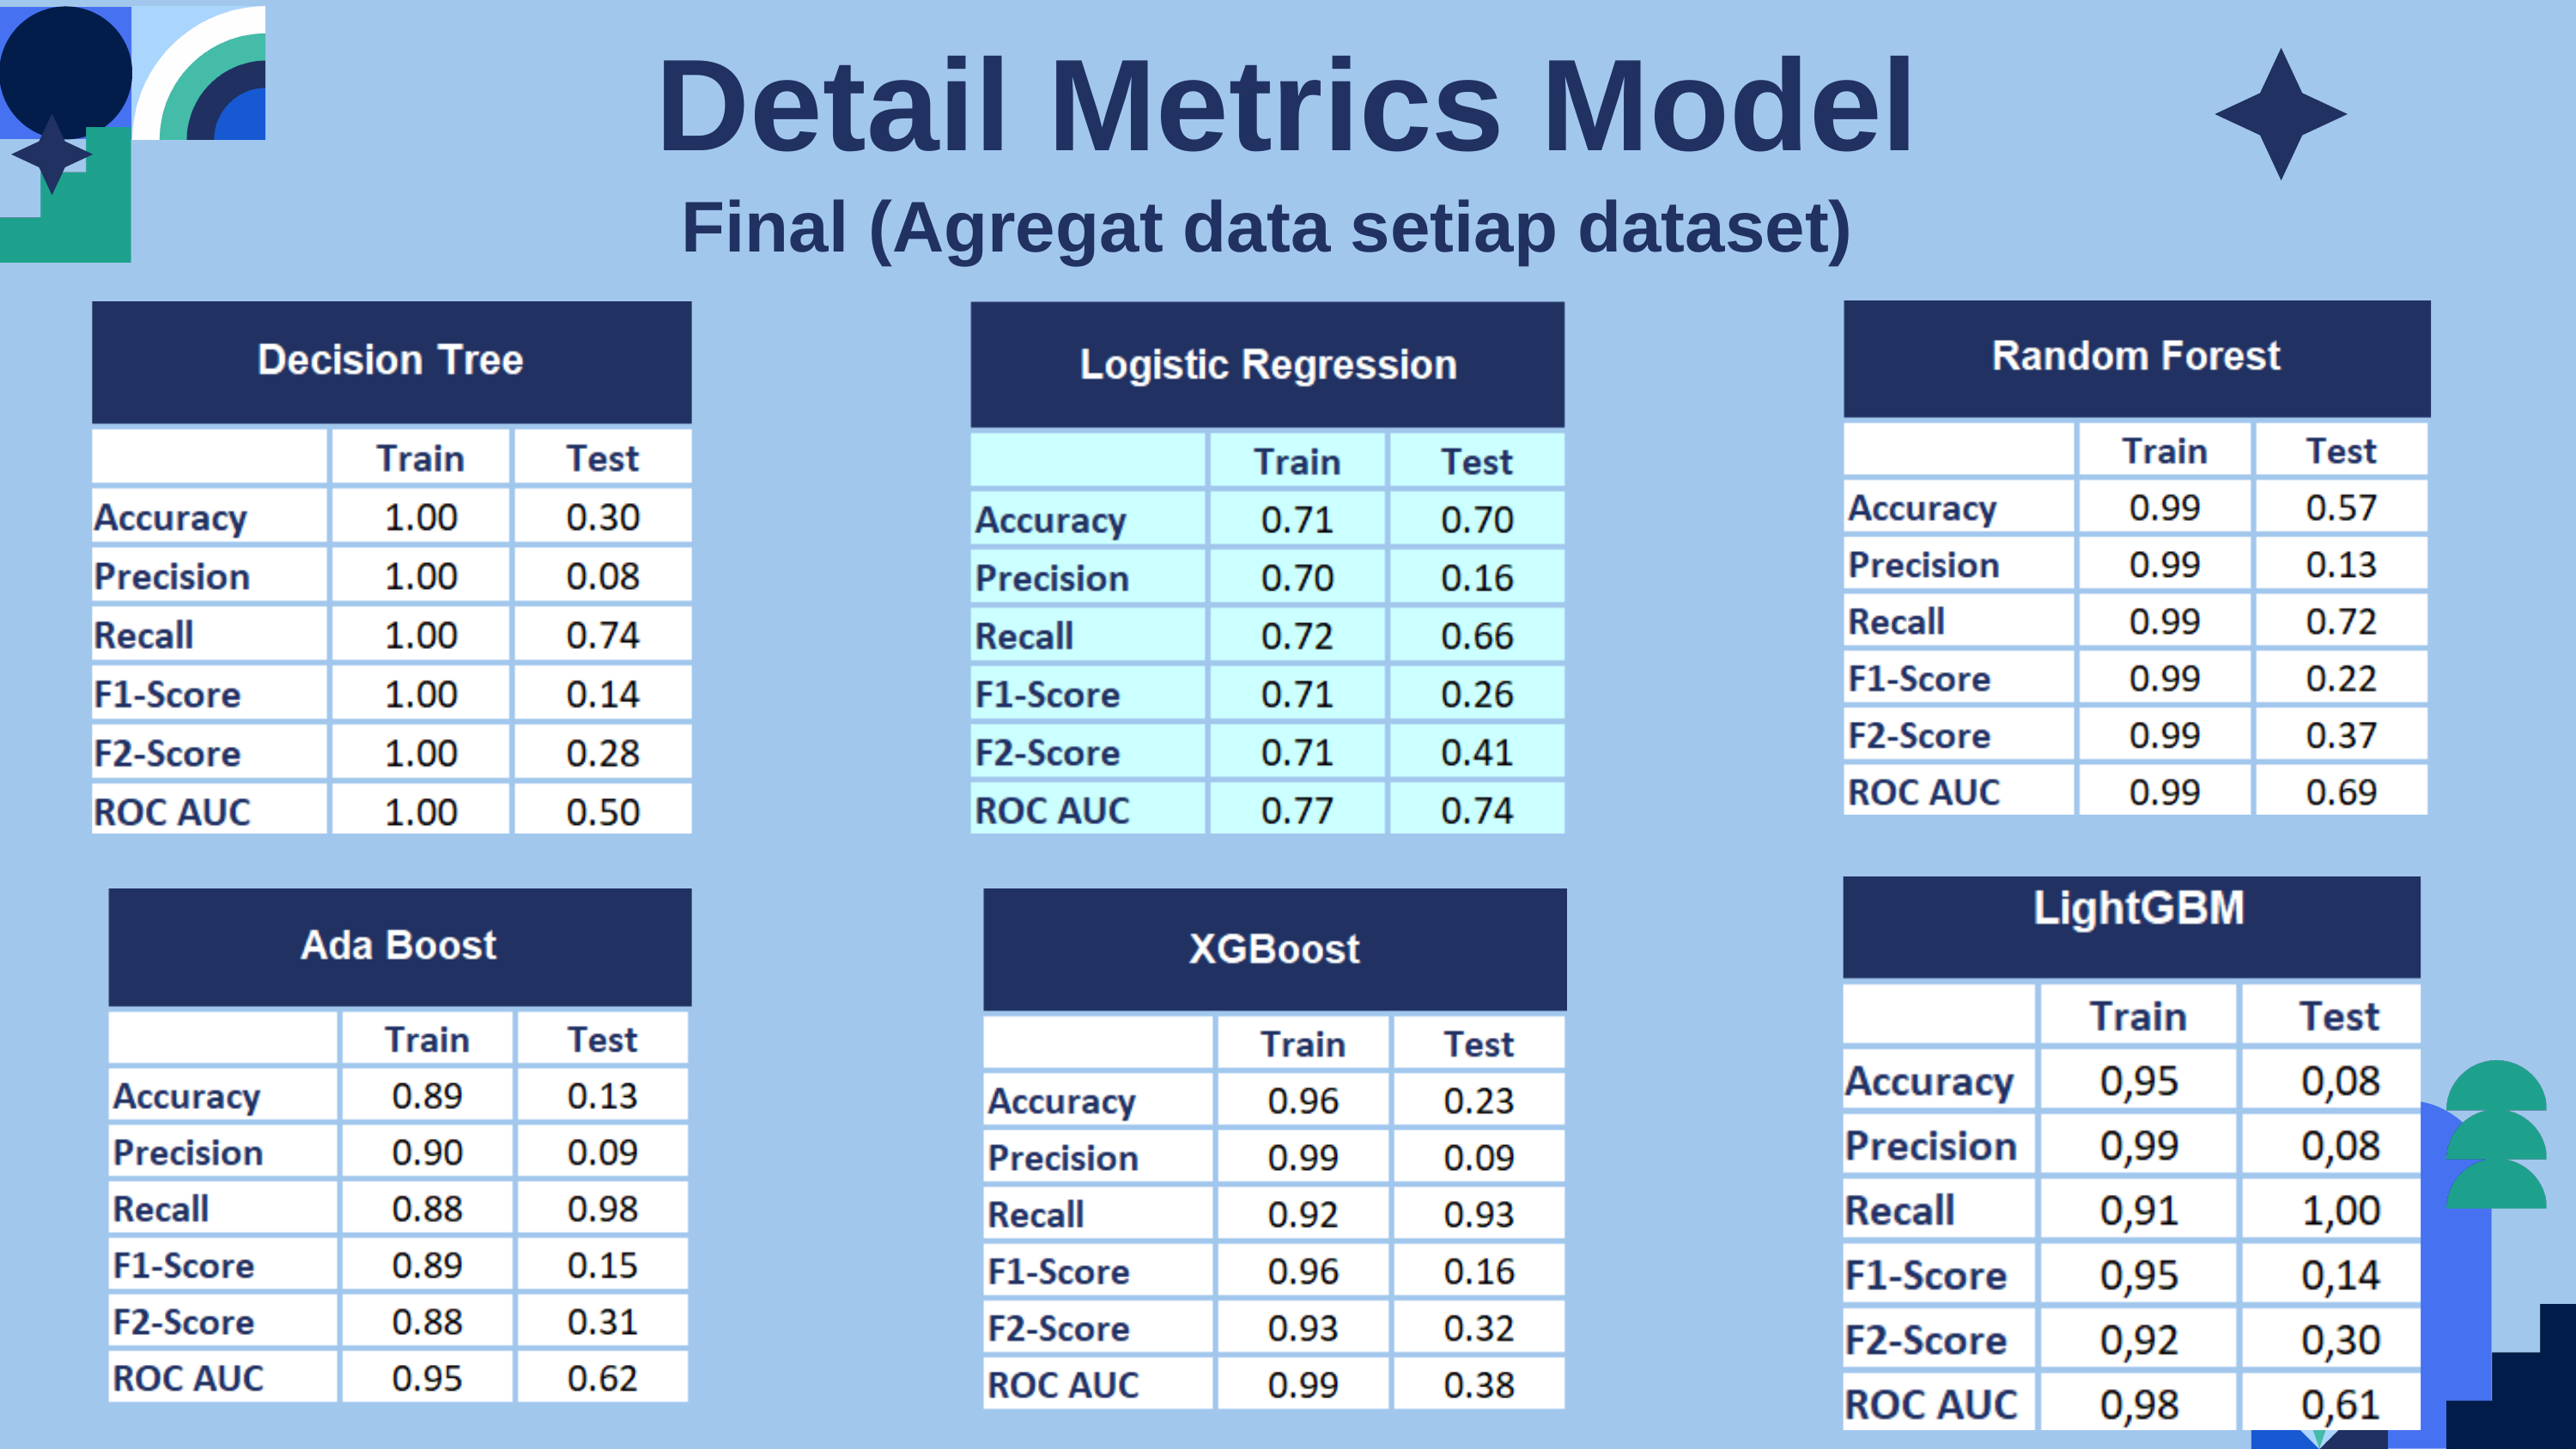

Detail Metrics Model

Final (Agregat data setiap dataset)